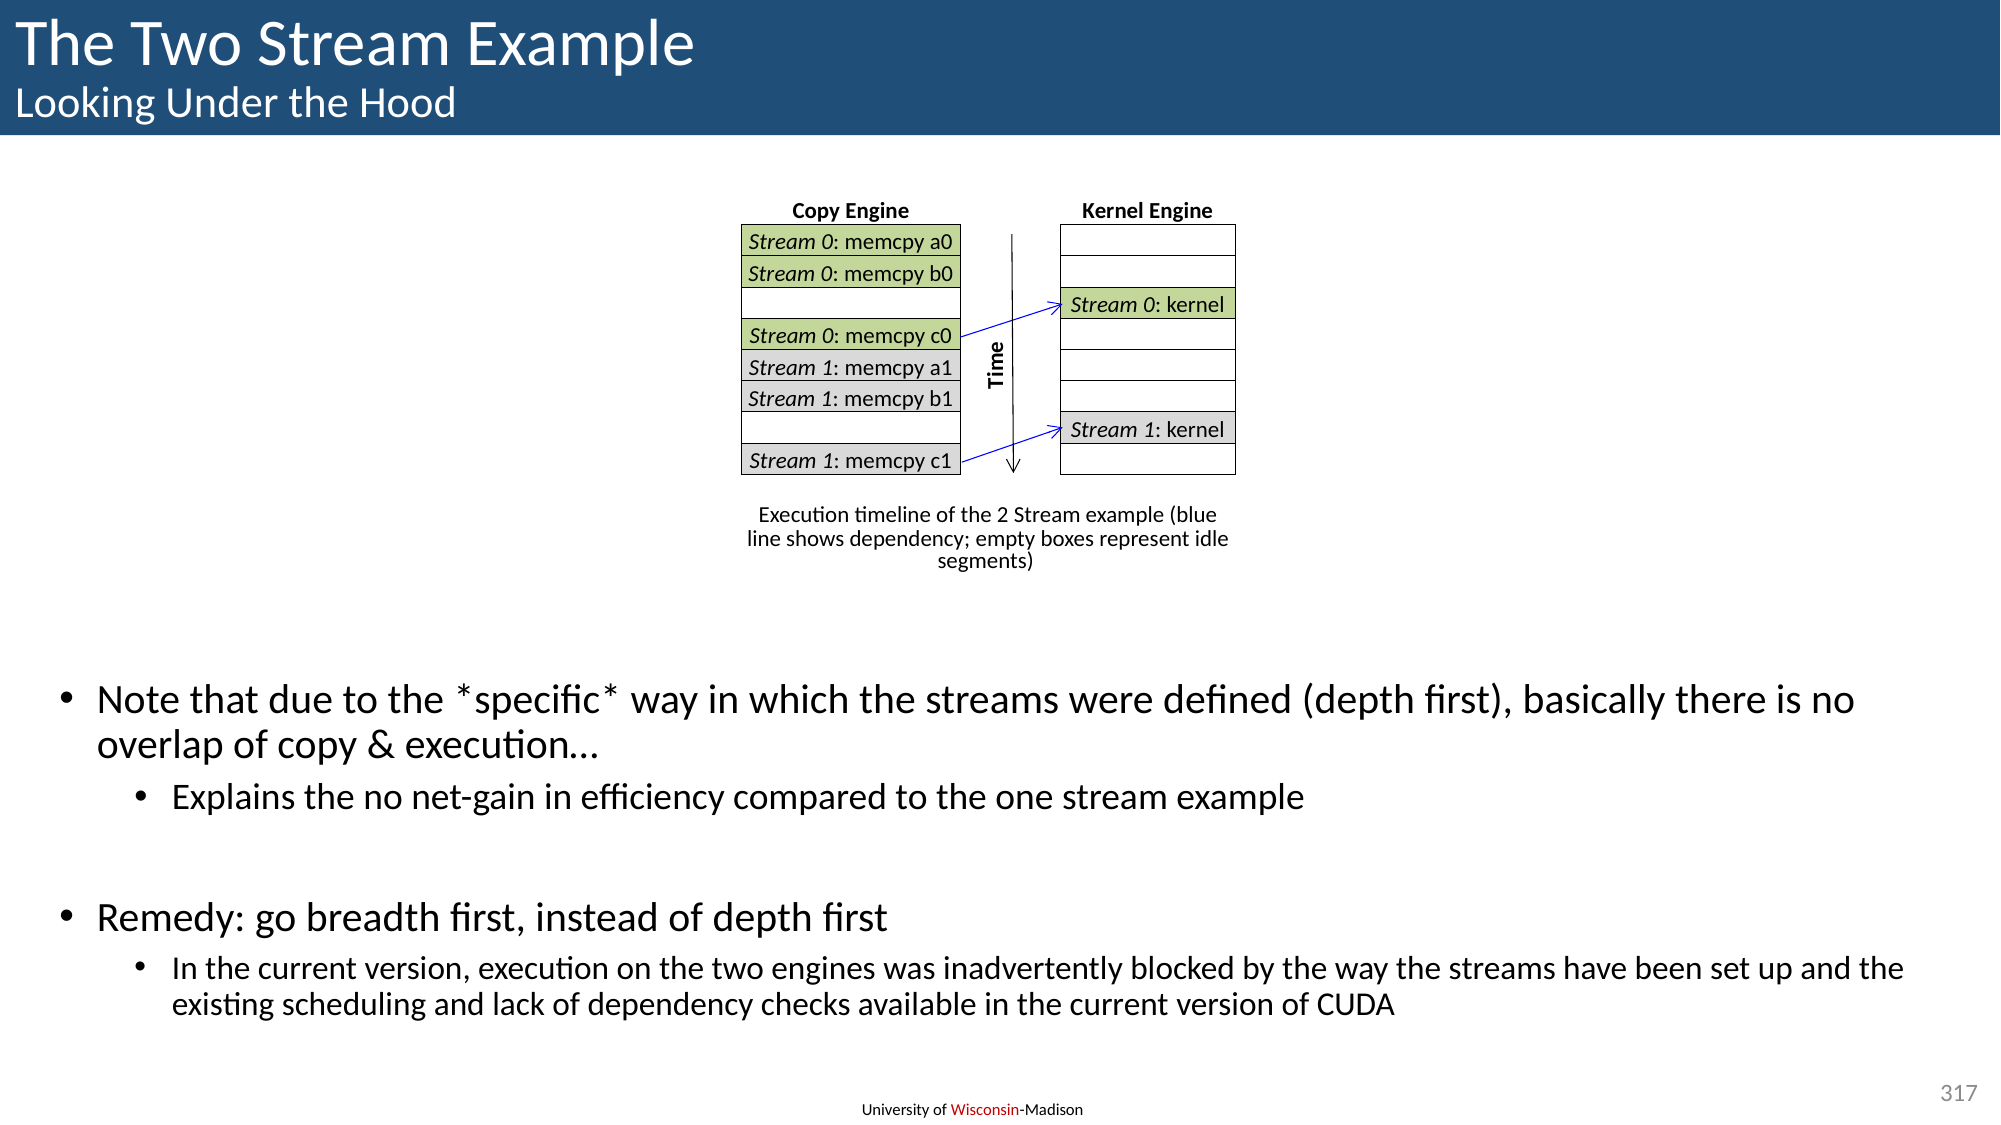

# The Two Stream Example Looking Under the Hood
|  | Copy Engine |  | Kernel Engine |  |
| --- | --- | --- | --- | --- |
|  | Stream 0: memcpy a0 |  |  |  |
|  | Stream 0: memcpy b0 |  |  |  |
|  |  |  | Stream 0: kernel |  |
|  | Stream 0: memcpy c0 |  |  |  |
|  | Stream 1: memcpy a1 |  |  |  |
|  | Stream 1: memcpy b1 |  |  |  |
|  |  |  | Stream 1: kernel |  |
|  | Stream 1: memcpy c1 |  |  |  |
|  |  |  |  |  |
|  | Execution timeline of the 2 Stream example (blue line shows dependency; empty boxes represent idle segments) |  |  |  |
Time
Note that due to the *specific* way in which the streams were defined (depth first), basically there is no overlap of copy & execution…
Explains the no net-gain in efficiency compared to the one stream example

Remedy: go breadth first, instead of depth first
In the current version, execution on the two engines was inadvertently blocked by the way the streams have been set up and the existing scheduling and lack of dependency checks available in the current version of CUDA
317